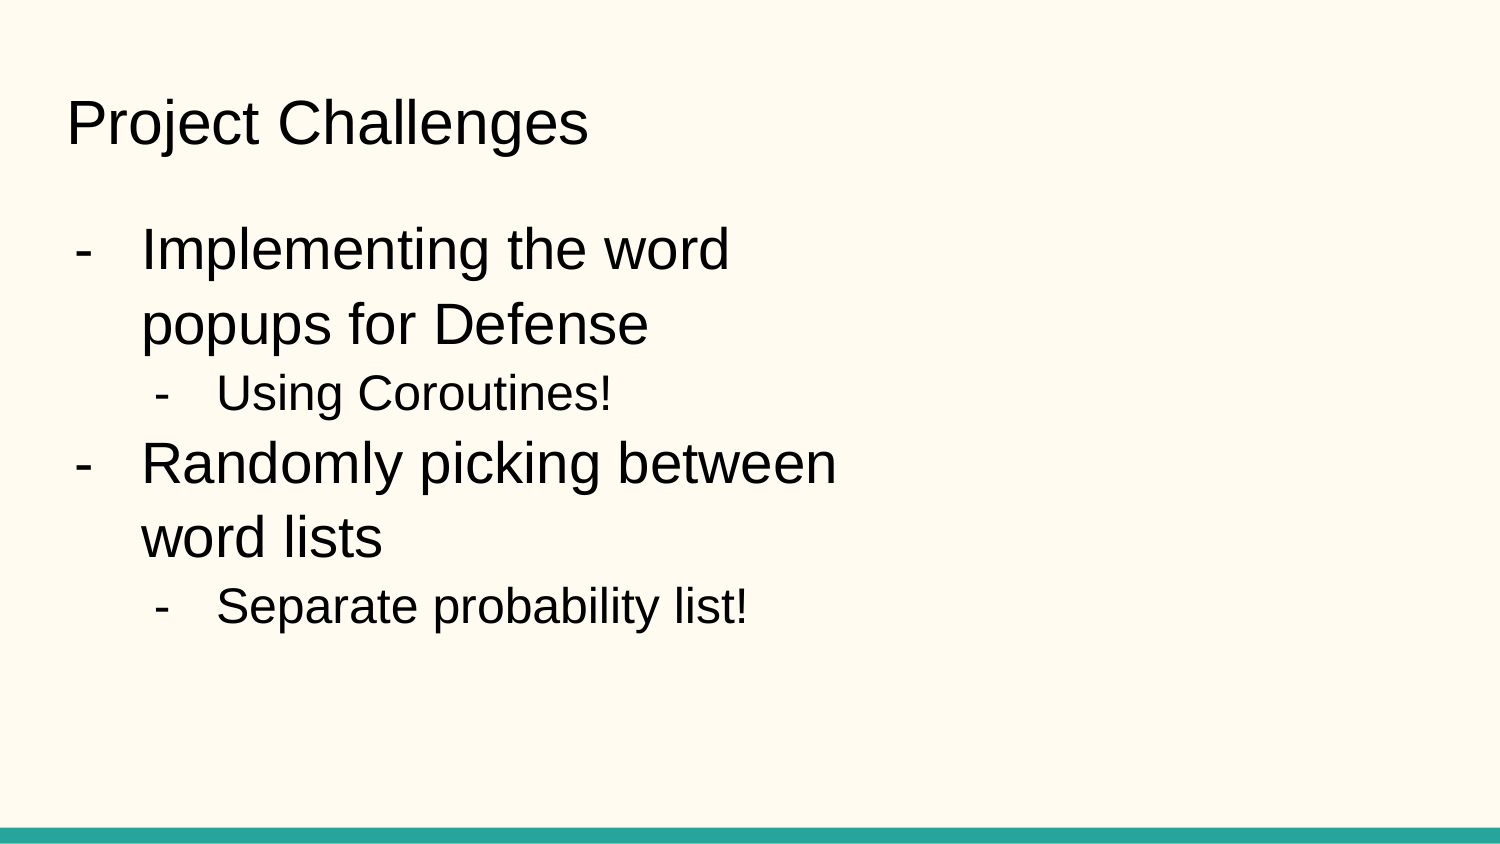

# Project Challenges
Implementing the word popups for Defense
Using Coroutines!
Randomly picking between word lists
Separate probability list!